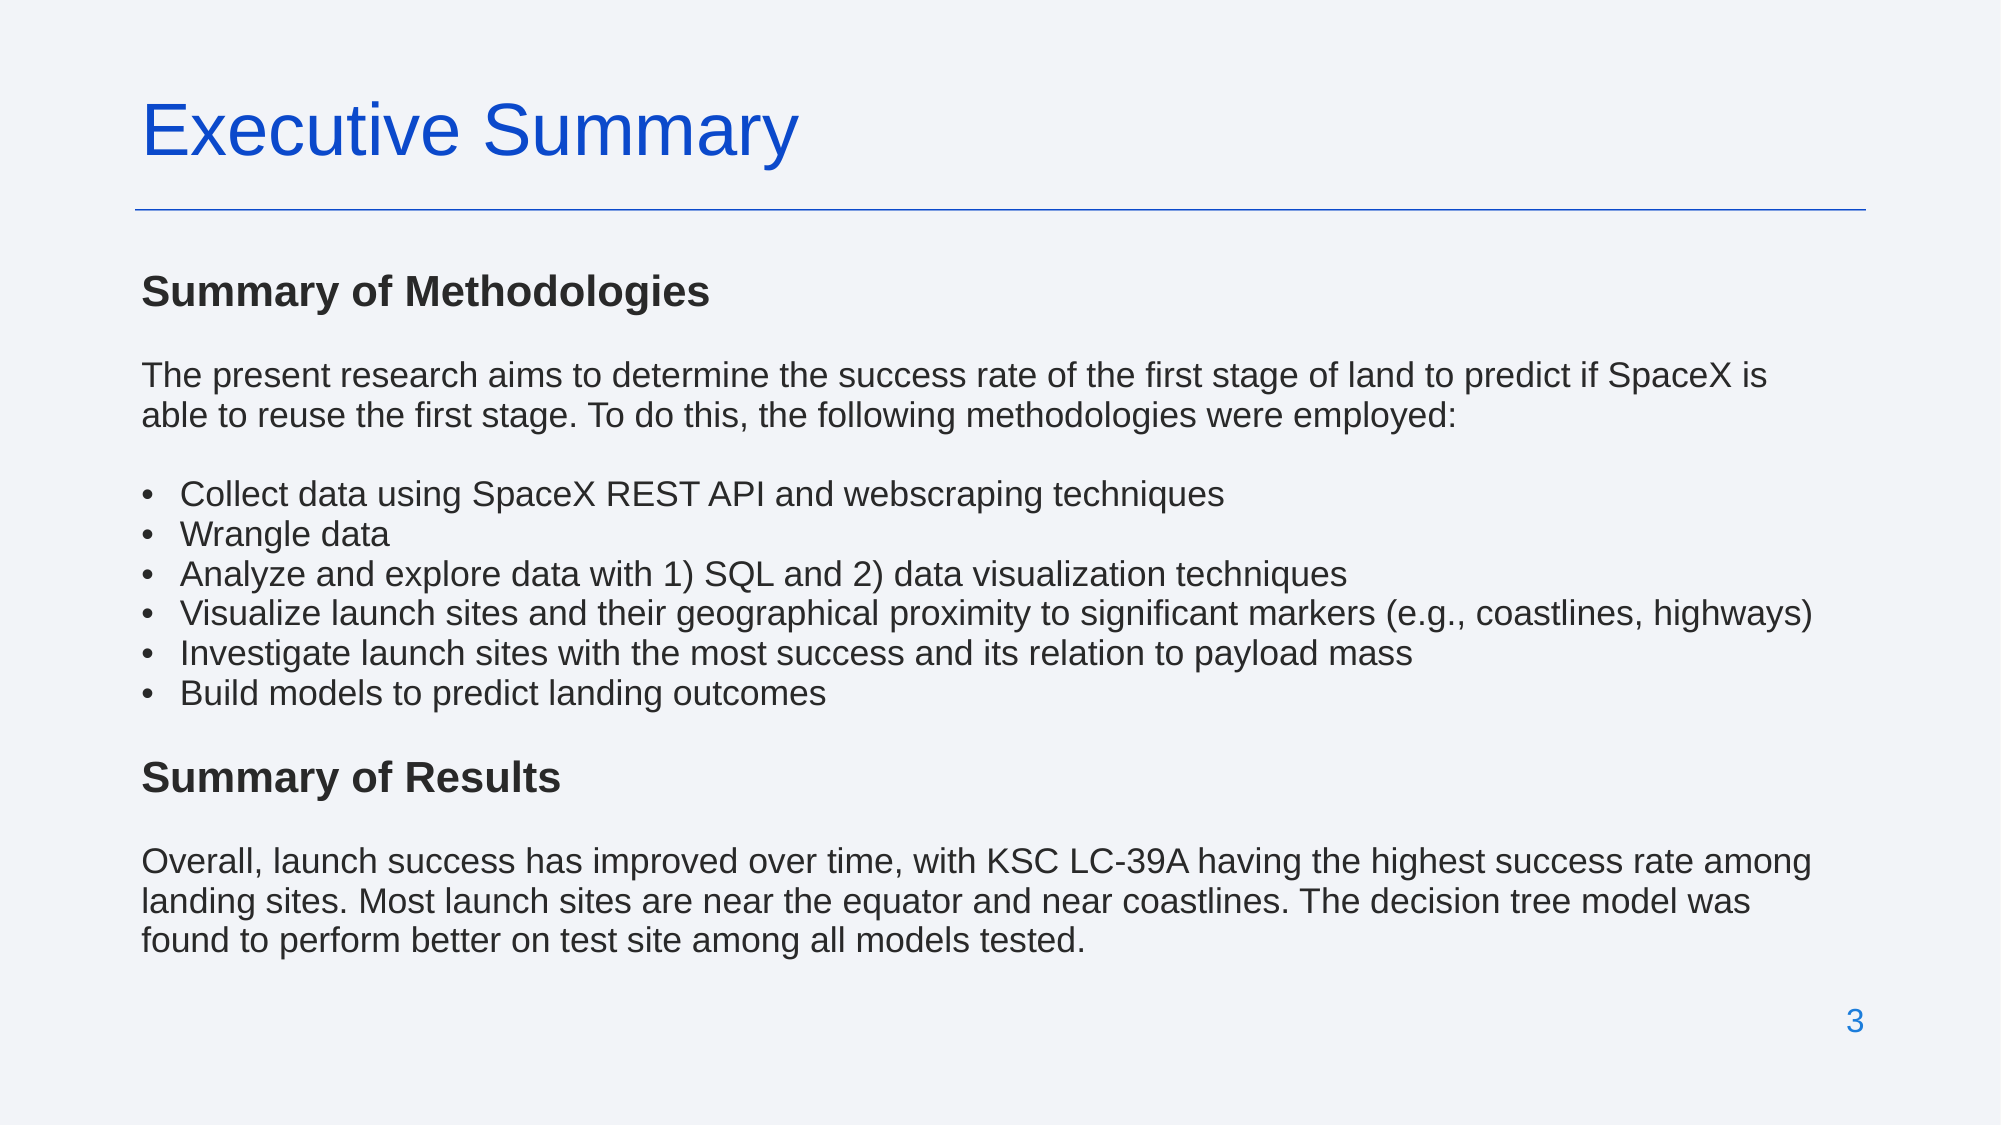

Executive Summary
Summary of Methodologies

The present research aims to determine the success rate of the first stage of land to predict if SpaceX is able to reuse the first stage. To do this, the following methodologies were employed:

Collect data using SpaceX REST API and webscraping techniques
Wrangle data
Analyze and explore data with 1) SQL and 2) data visualization techniques
Visualize launch sites and their geographical proximity to significant markers (e.g., coastlines, highways)
Investigate launch sites with the most success and its relation to payload mass
Build models to predict landing outcomes

Summary of Results

Overall, launch success has improved over time, with KSC LC-39A having the highest success rate among landing sites. Most launch sites are near the equator and near coastlines. The decision tree model was found to perform better on test site among all models tested.

3